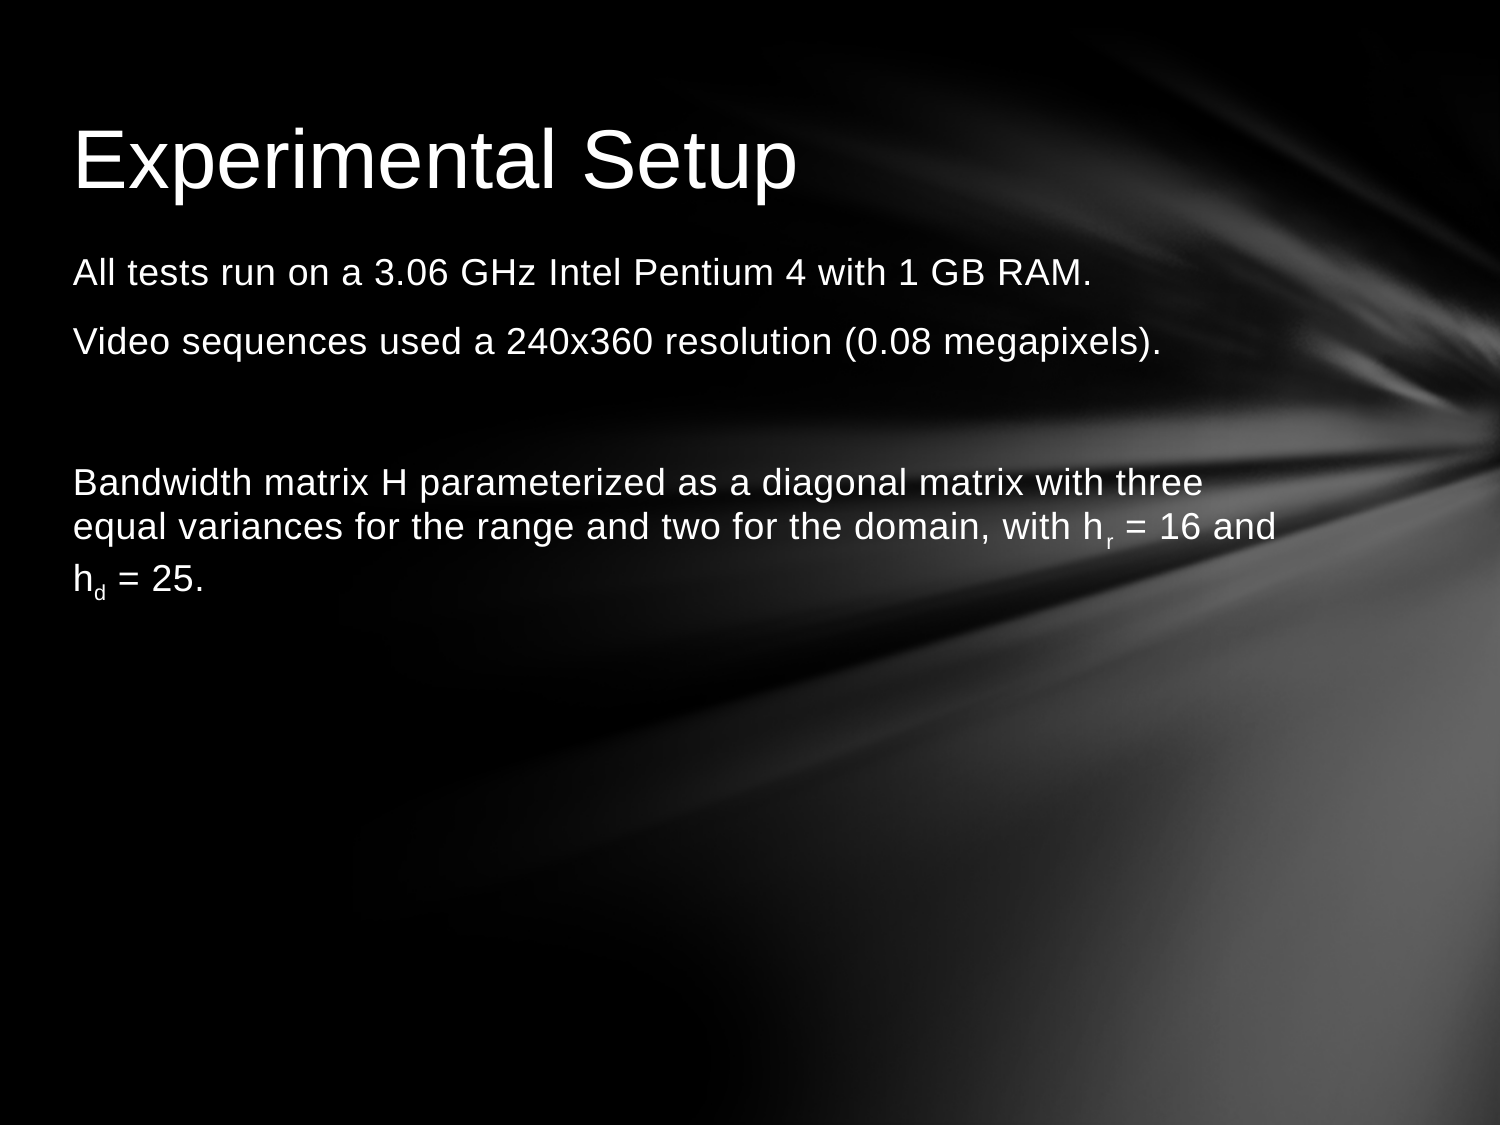

# Experimental Setup
All tests run on a 3.06 GHz Intel Pentium 4 with 1 GB RAM.
Video sequences used a 240x360 resolution (0.08 megapixels).

Bandwidth matrix H parameterized as a diagonal matrix with three equal variances for the range and two for the domain, with hr = 16 and hd = 25.